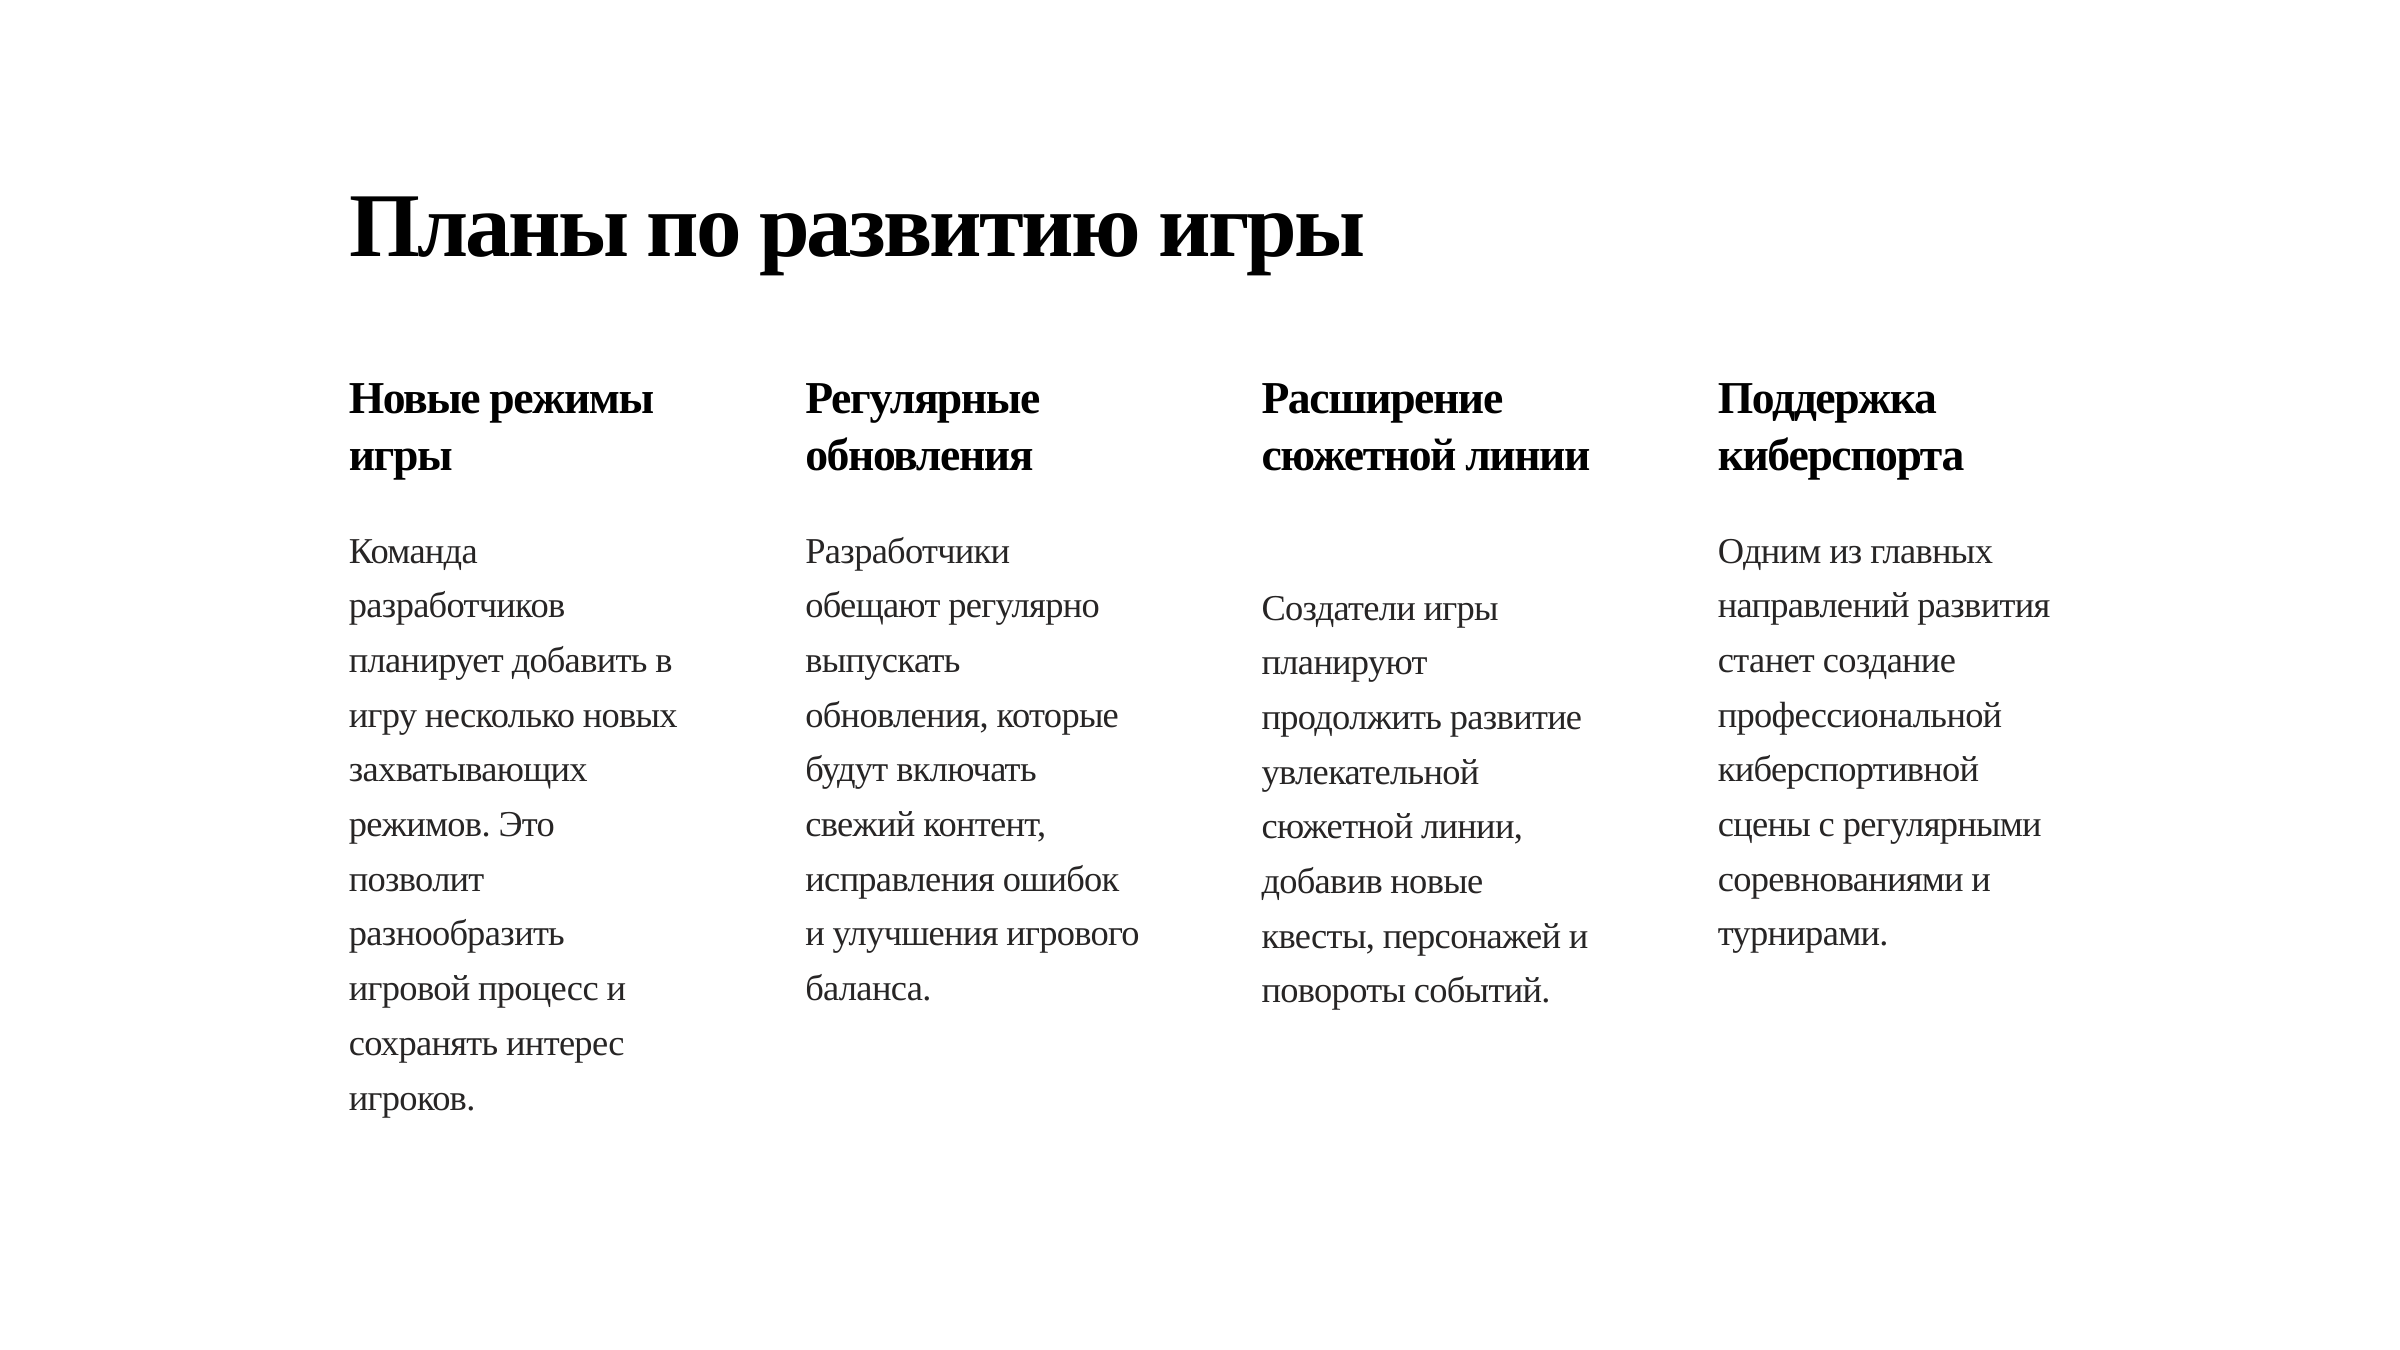

Планы по развитию игры
Новые режимы игры
Регулярные обновления
Расширение сюжетной линии
Поддержка киберспорта
Команда разработчиков планирует добавить в игру несколько новых захватывающих режимов. Это позволит разнообразить игровой процесс и сохранять интерес игроков.
Разработчики обещают регулярно выпускать обновления, которые будут включать свежий контент, исправления ошибок и улучшения игрового баланса.
Одним из главных направлений развития станет создание профессиональной киберспортивной сцены с регулярными соревнованиями и турнирами.
Создатели игры планируют продолжить развитие увлекательной сюжетной линии, добавив новые квесты, персонажей и повороты событий.